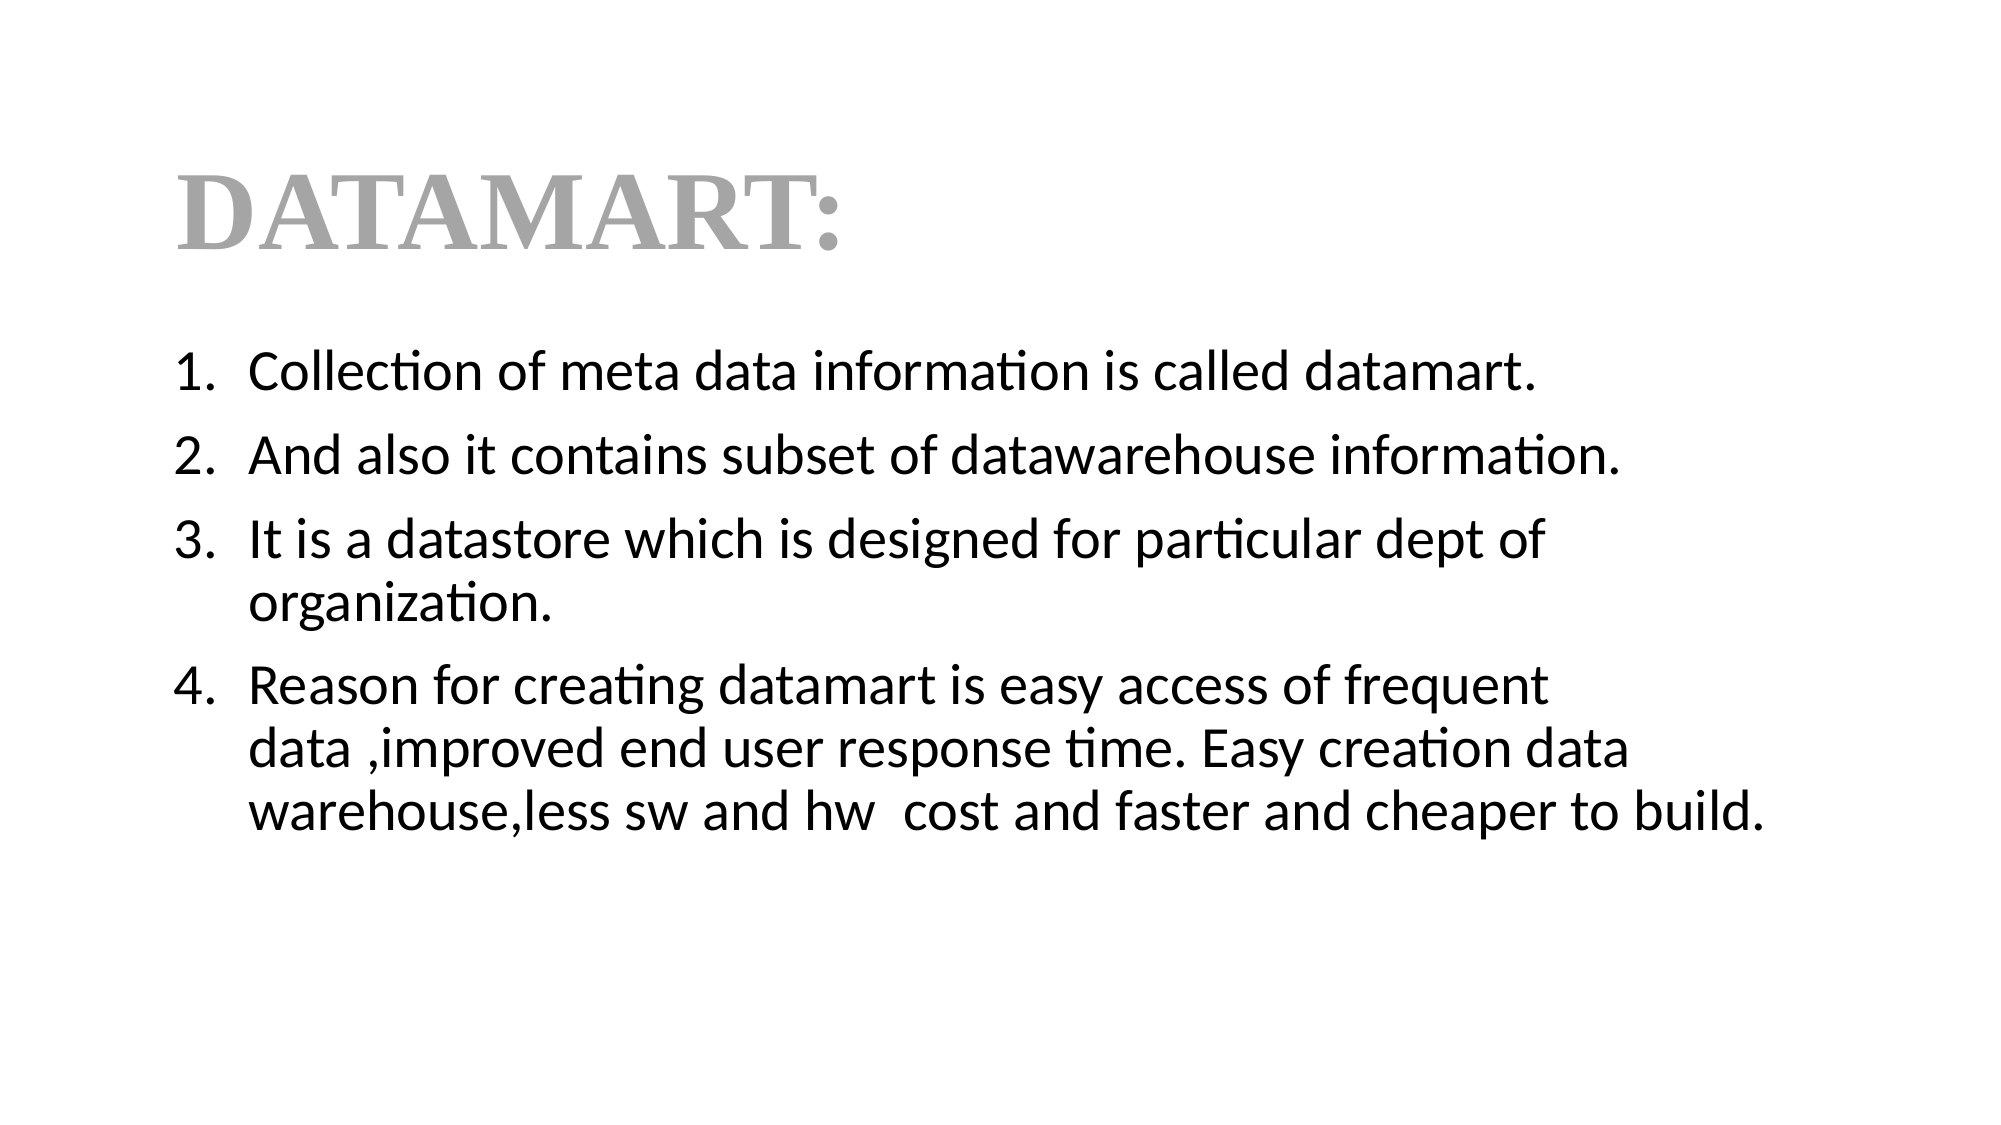

DATAMART:
Collection of meta data information is called datamart.
And also it contains subset of datawarehouse information.
It is a datastore which is designed for particular dept of organization.
Reason for creating datamart is easy access of frequent data ,improved end user response time. Easy creation data warehouse,less sw and hw  cost and faster and cheaper to build.